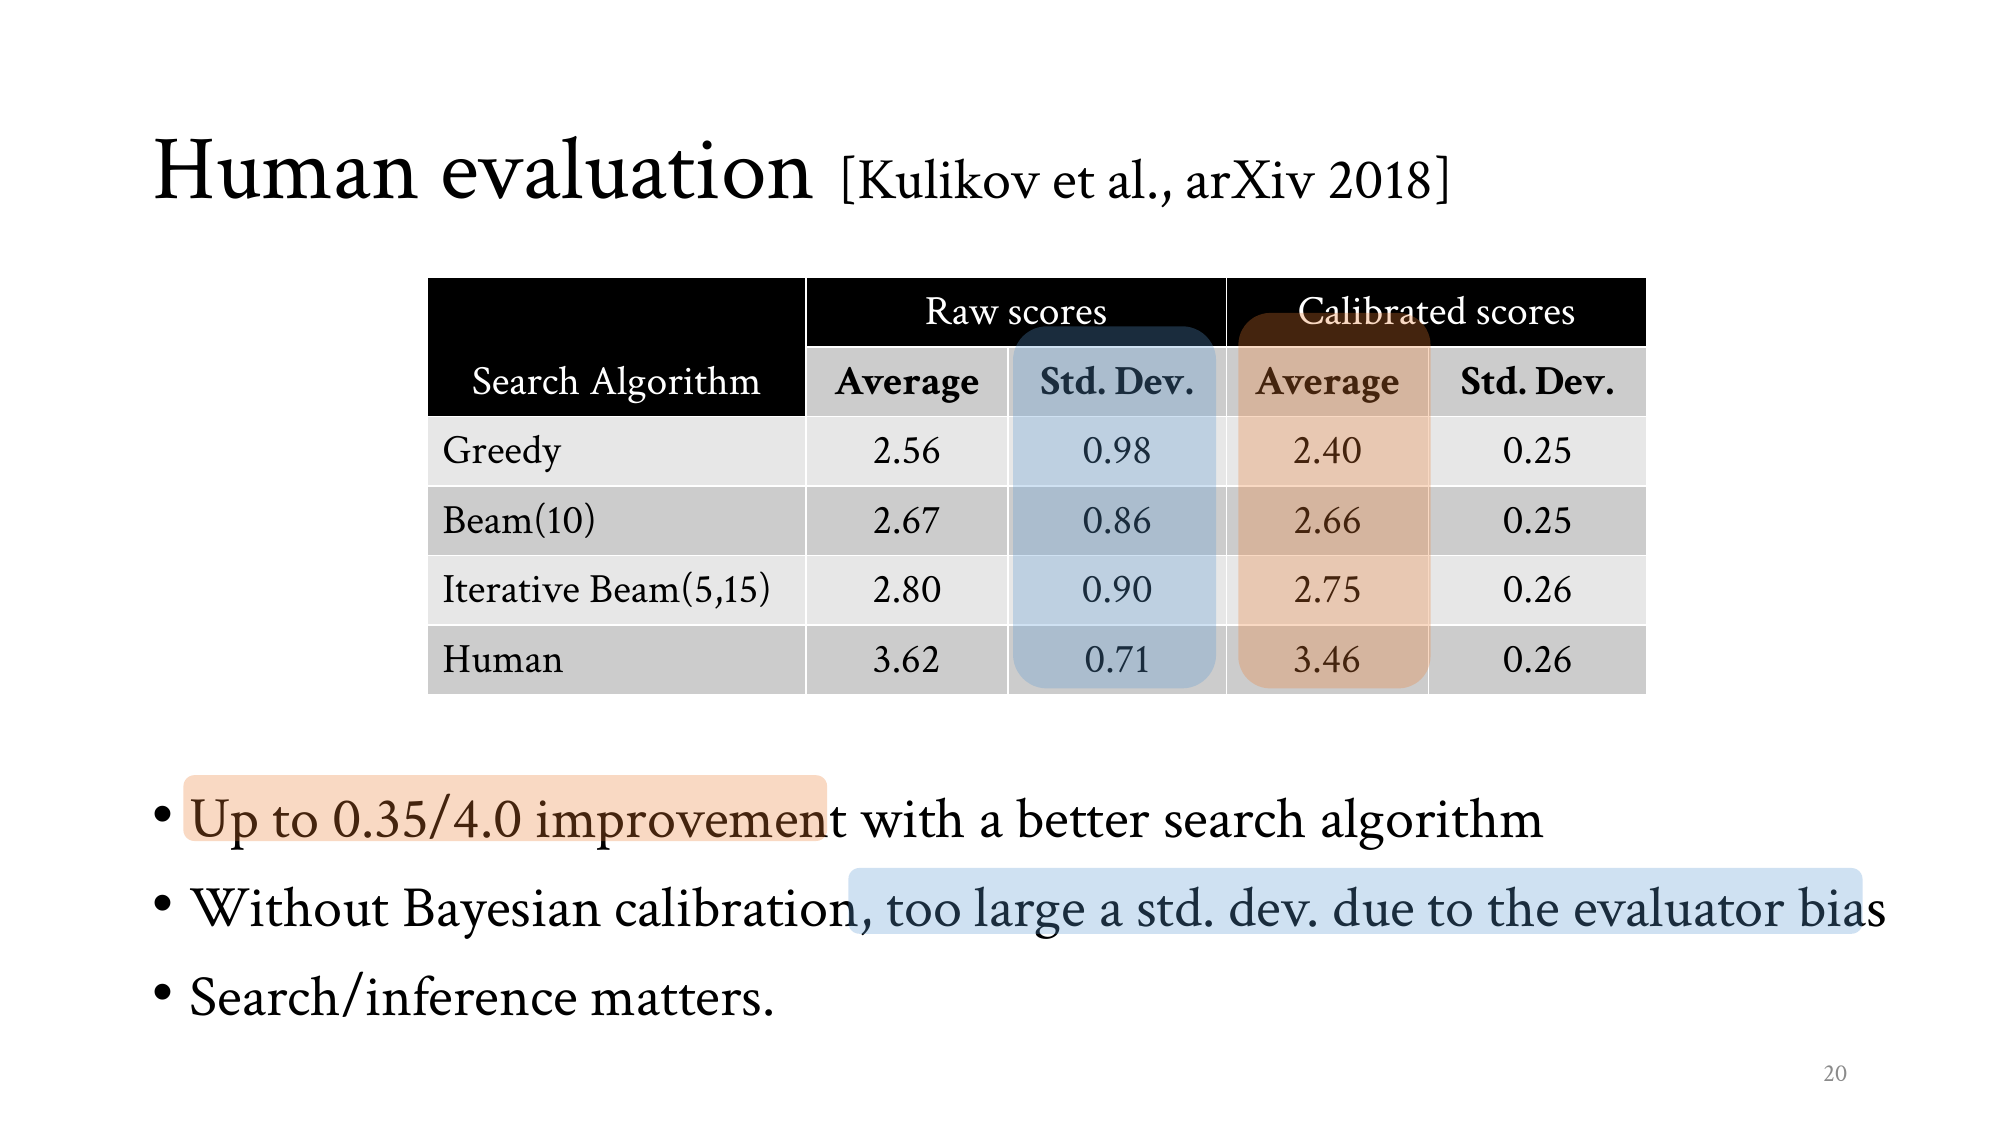

# Human evaluation [Kulikov et al., arXiv 2018]
| Search Algorithm | Raw scores |  | Calibrated scores |  |
| --- | --- | --- | --- | --- |
|  | Average | Std. Dev. | Average | Std. Dev. |
| Greedy | 2.56 | 0.98 | 2.40 | 0.25 |
| Beam(10) | 2.67 | 0.86 | 2.66 | 0.25 |
| Iterative Beam(5,15) | 2.80 | 0.90 | 2.75 | 0.26 |
| Human | 3.62 | 0.71 | 3.46 | 0.26 |

Up to 0.35/4.0 improvement with a better search algorithm
Without Bayesian calibration, too large a std. dev. due to the evaluator bias
Search/inference matters.

20